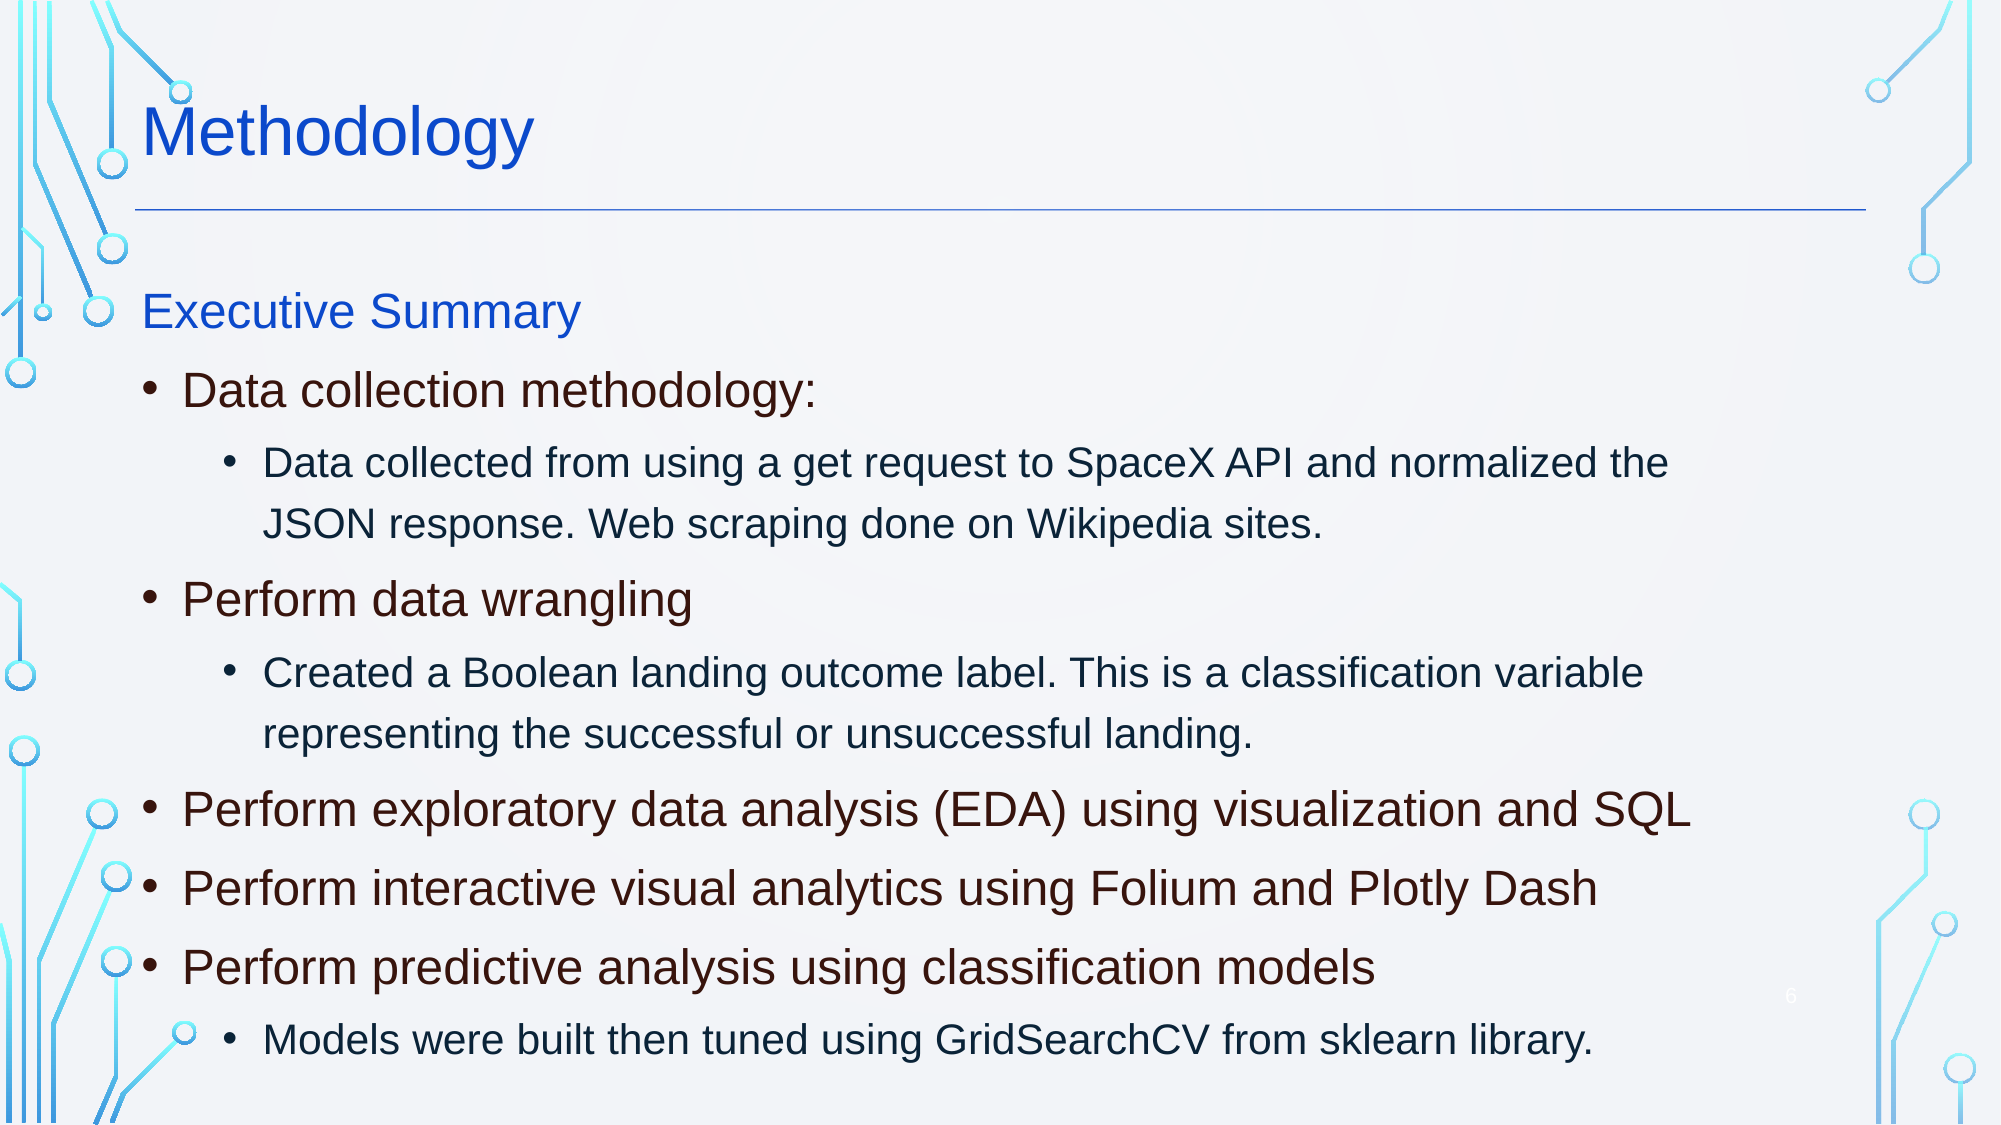

Methodology
Executive Summary
Data collection methodology:
Data collected from using a get request to SpaceX API and normalized the JSON response. Web scraping done on Wikipedia sites.
Perform data wrangling
Created a Boolean landing outcome label. This is a classification variable representing the successful or unsuccessful landing.
Perform exploratory data analysis (EDA) using visualization and SQL
Perform interactive visual analytics using Folium and Plotly Dash
Perform predictive analysis using classification models
Models were built then tuned using GridSearchCV from sklearn library.

6